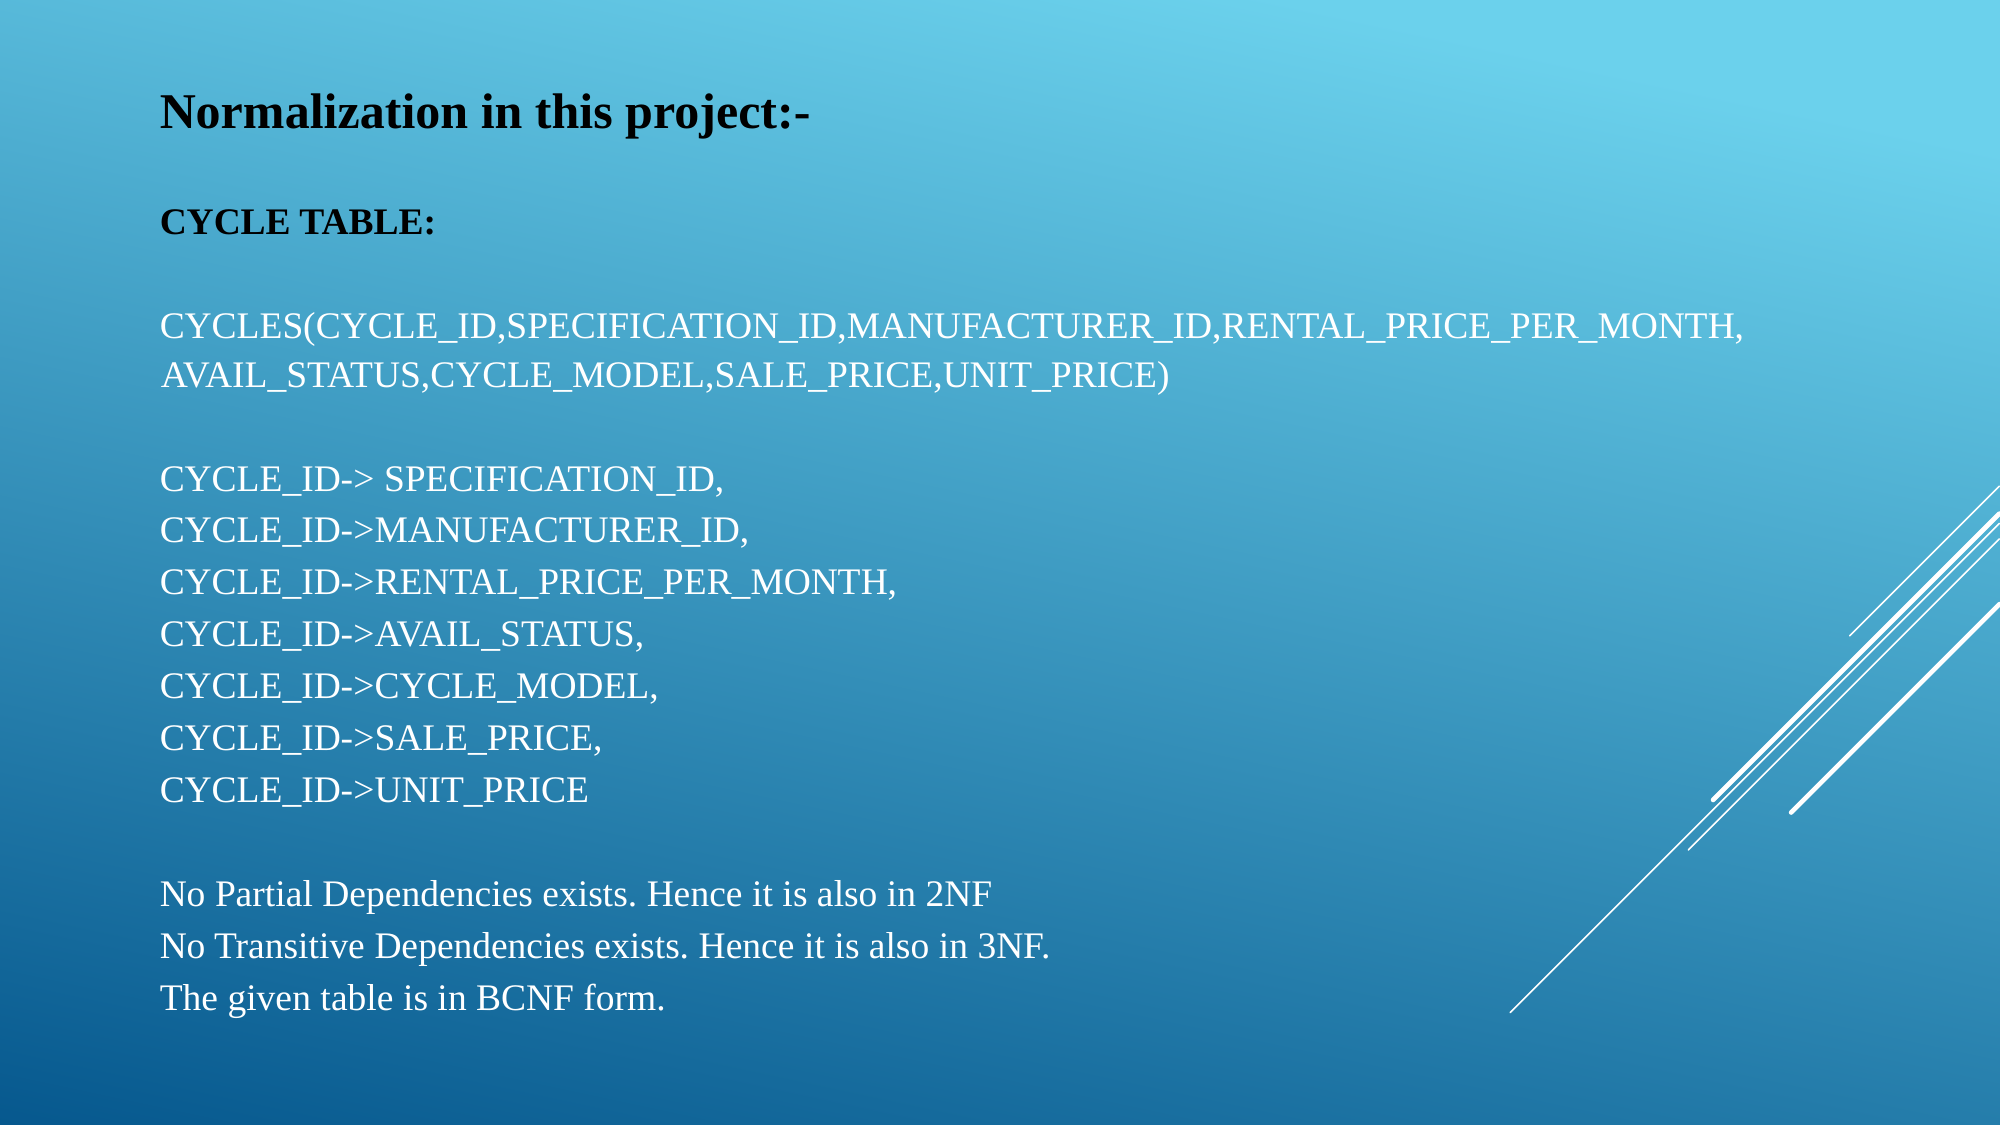

Normalization in this project:-

CYCLE TABLE:

CYCLES(CYCLE_ID,SPECIFICATION_ID,MANUFACTURER_ID,RENTAL_PRICE_PER_MONTH,AVAIL_STATUS,CYCLE_MODEL,SALE_PRICE,UNIT_PRICE)

CYCLE_ID-> SPECIFICATION_ID,
CYCLE_ID->MANUFACTURER_ID,
CYCLE_ID->RENTAL_PRICE_PER_MONTH,
CYCLE_ID->AVAIL_STATUS,
CYCLE_ID->CYCLE_MODEL,
CYCLE_ID->SALE_PRICE,
CYCLE_ID->UNIT_PRICE

No Partial Dependencies exists. Hence it is also in 2NF
No Transitive Dependencies exists. Hence it is also in 3NF.
The given table is in BCNF form.